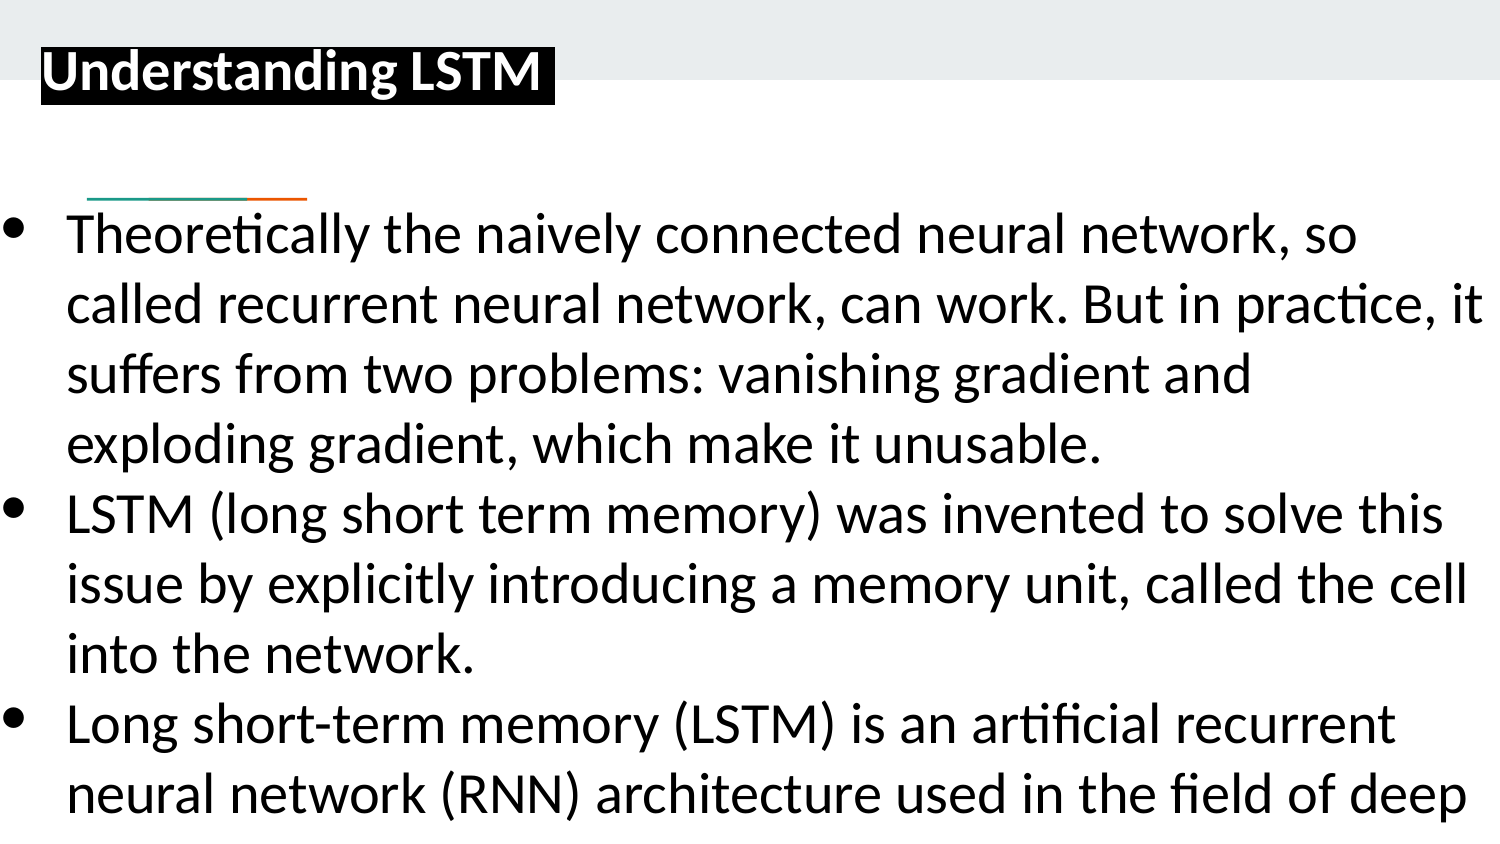

# Understanding LSTM
Theoretically the naively connected neural network, so called recurrent neural network, can work. But in practice, it suffers from two problems: vanishing gradient and exploding gradient, which make it unusable.
LSTM (long short term memory) was invented to solve this issue by explicitly introducing a memory unit, called the cell into the network.
Long short-term memory (LSTM) is an artificial recurrent neural network (RNN) architecture used in the field of deep